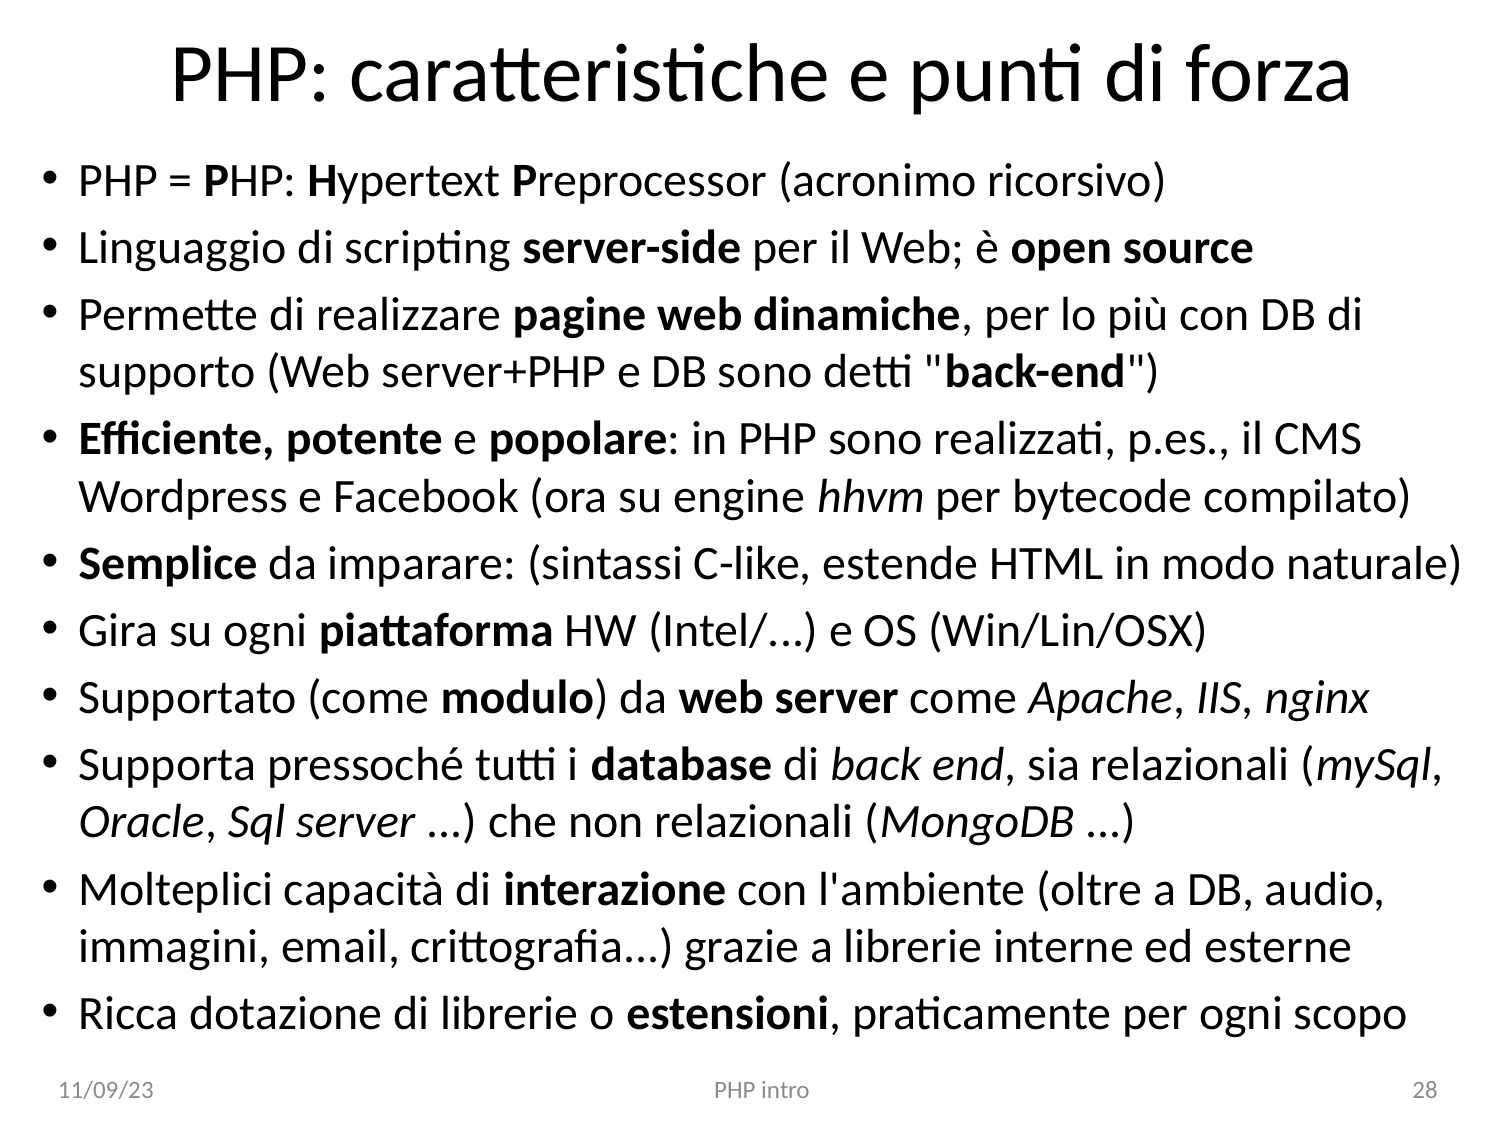

# PHP: caratteristiche e punti di forza
PHP = PHP: Hypertext Preprocessor (acronimo ricorsivo)
Linguaggio di scripting server-side per il Web; è open source
Permette di realizzare pagine web dinamiche, per lo più con DB di supporto (Web server+PHP e DB sono detti "back-end")
Efficiente, potente e popolare: in PHP sono realizzati, p.es., il CMS Wordpress e Facebook (ora su engine hhvm per bytecode compilato)
Semplice da imparare: (sintassi C-like, estende HTML in modo naturale)
Gira su ogni piattaforma HW (Intel/...) e OS (Win/Lin/OSX)
Supportato (come modulo) da web server come Apache, IIS, nginx
Supporta pressoché tutti i database di back end, sia relazionali (mySql, Oracle, Sql server ...) che non relazionali (MongoDB ...)
Molteplici capacità di interazione con l'ambiente (oltre a DB, audio, immagini, email, crittografia...) grazie a librerie interne ed esterne
Ricca dotazione di librerie o estensioni, praticamente per ogni scopo
11/09/23
PHP intro
28